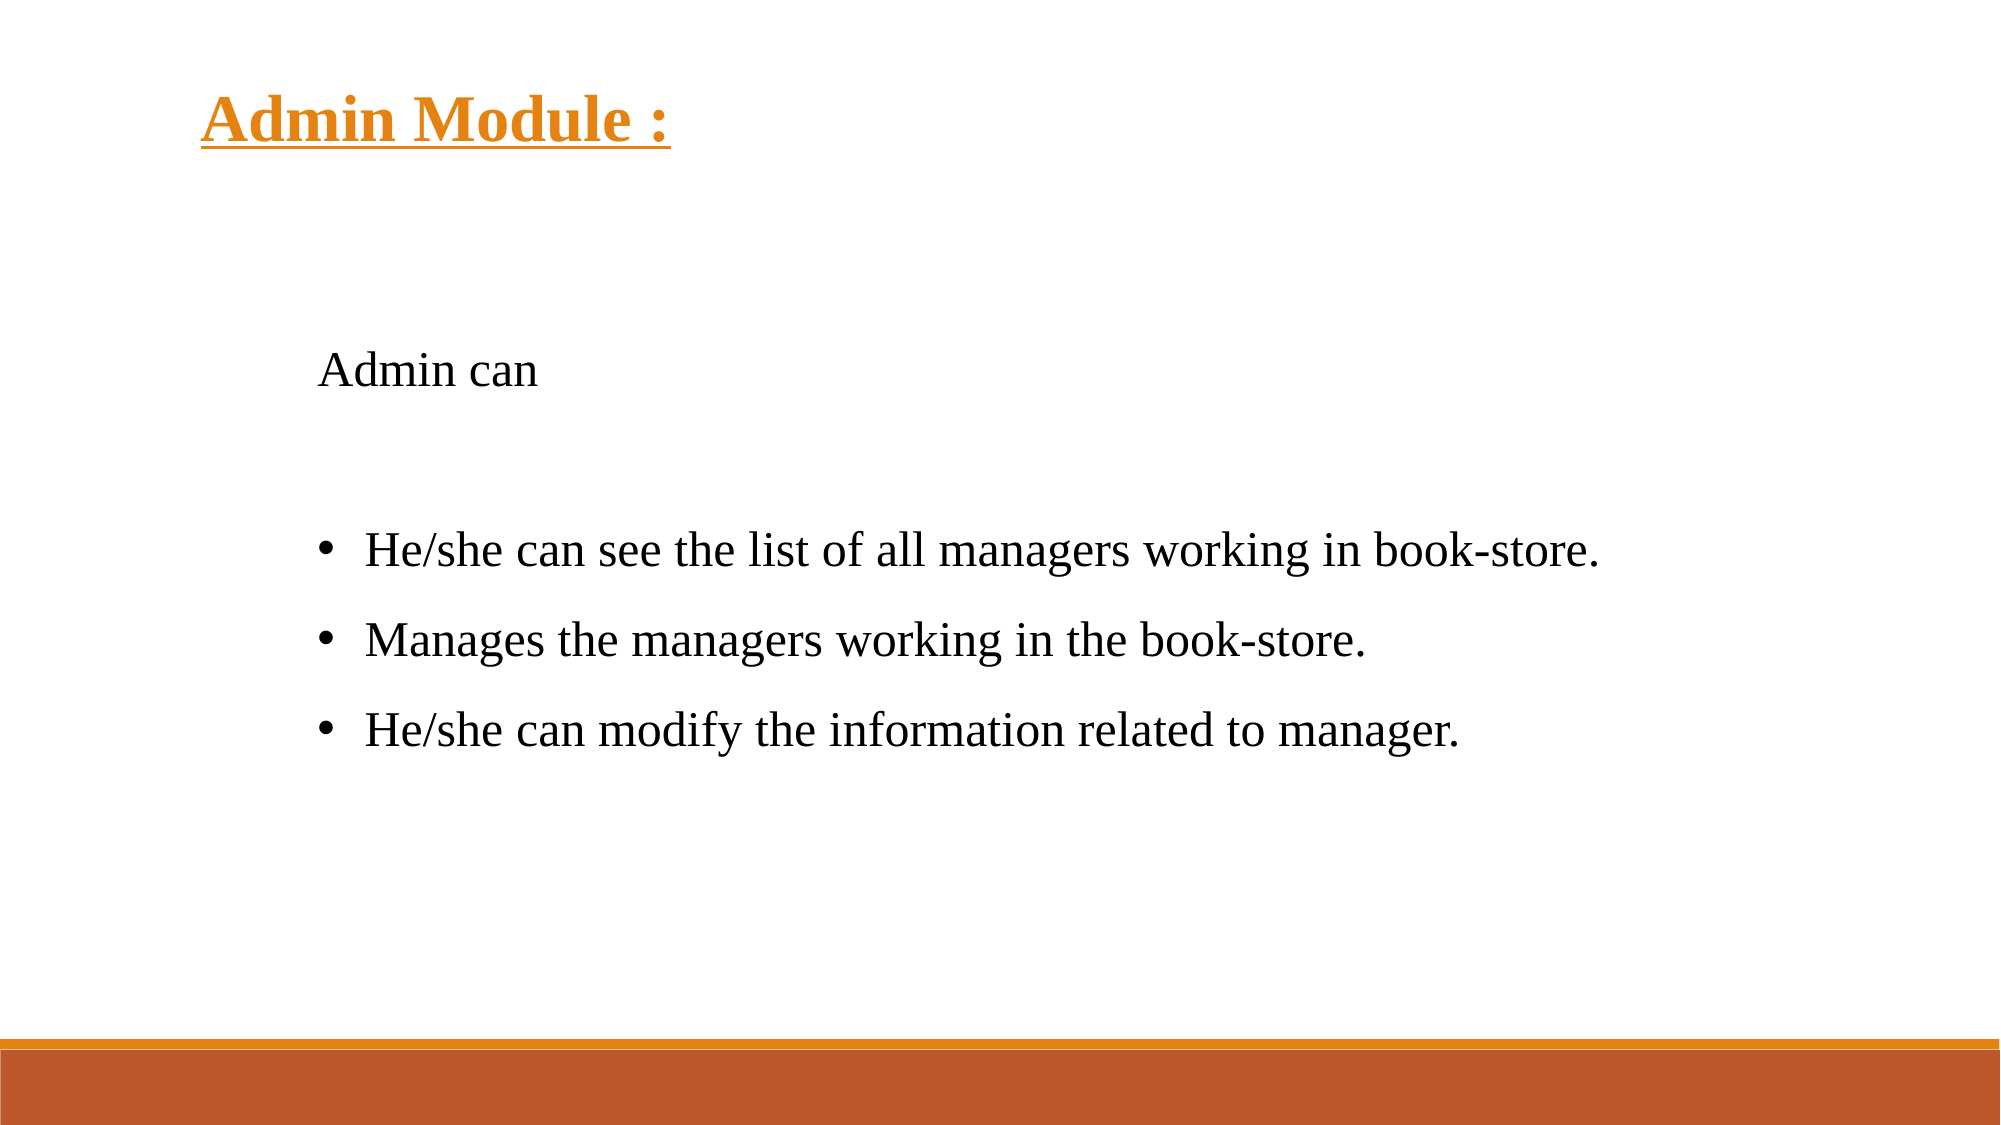

Admin Module :
Admin can

He/she can see the list of all managers working in book-store.
Manages the managers working in the book-store.
He/she can modify the information related to manager.